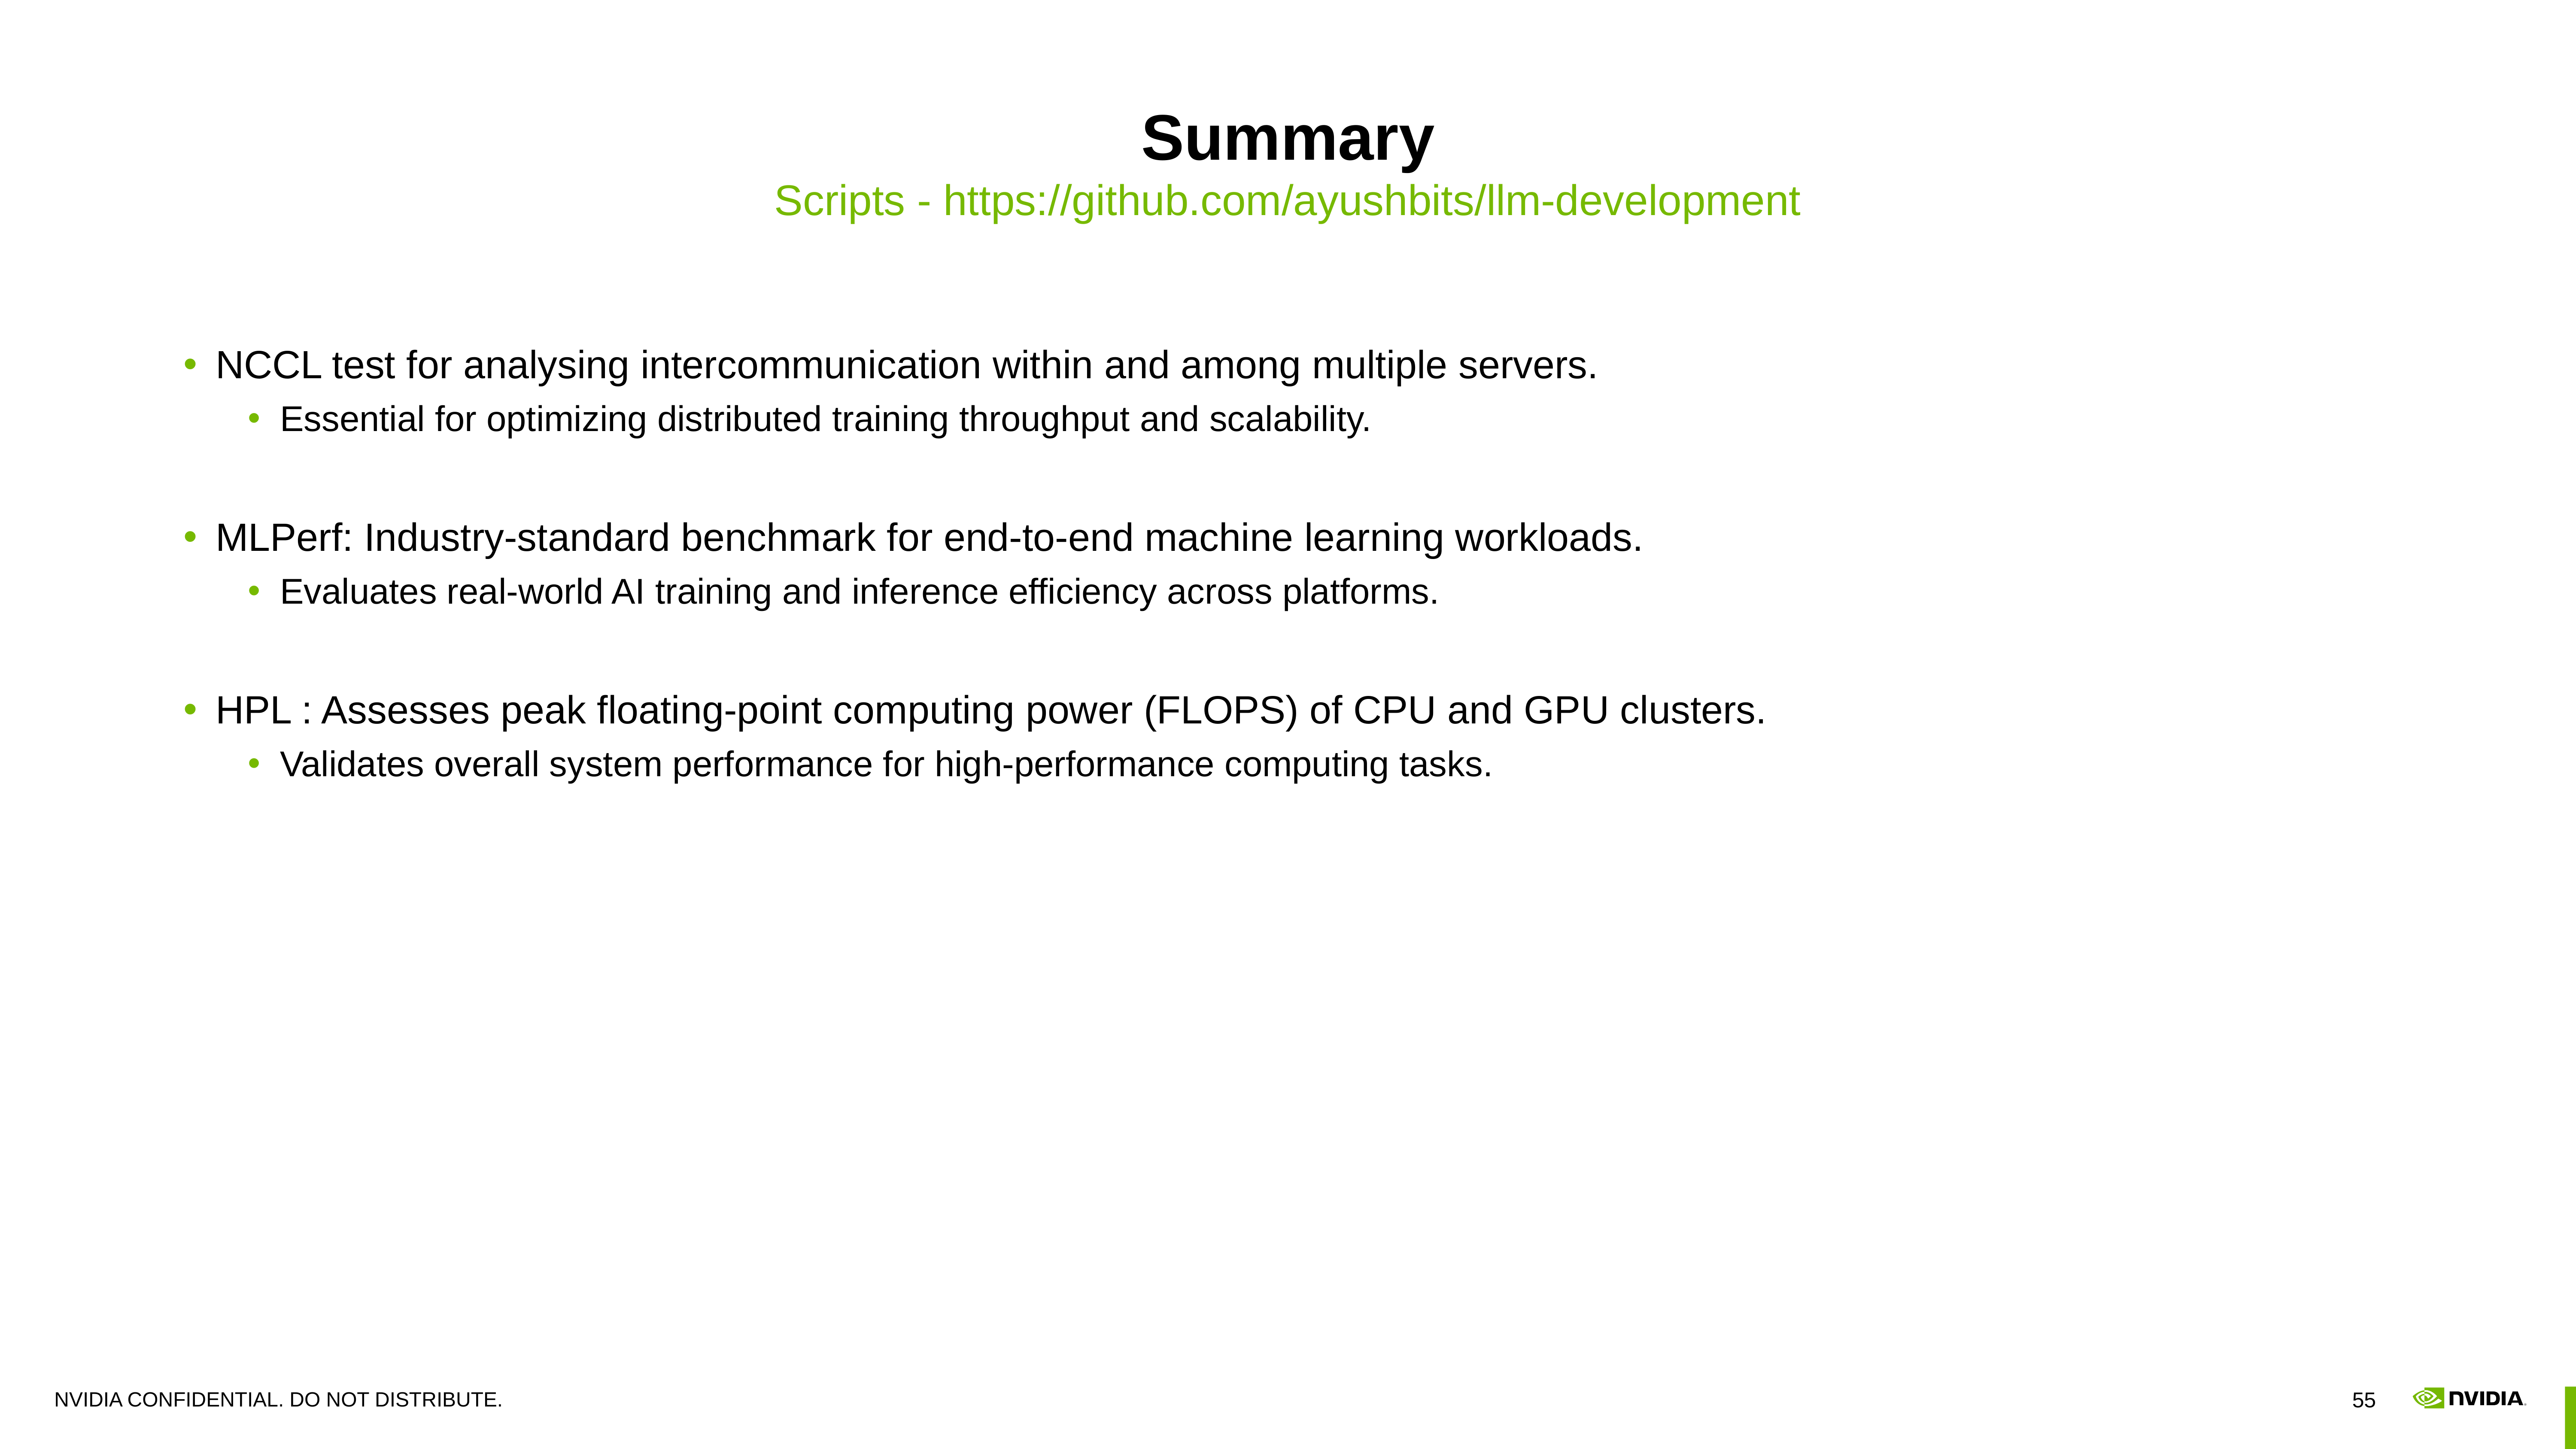

# Summary
Scripts - https://github.com/ayushbits/llm-development
NCCL test for analysing intercommunication within and among multiple servers.
Essential for optimizing distributed training throughput and scalability.

MLPerf: Industry-standard benchmark for end-to-end machine learning workloads.
Evaluates real-world AI training and inference efficiency across platforms.

HPL : Assesses peak floating-point computing power (FLOPS) of CPU and GPU clusters.
Validates overall system performance for high-performance computing tasks.